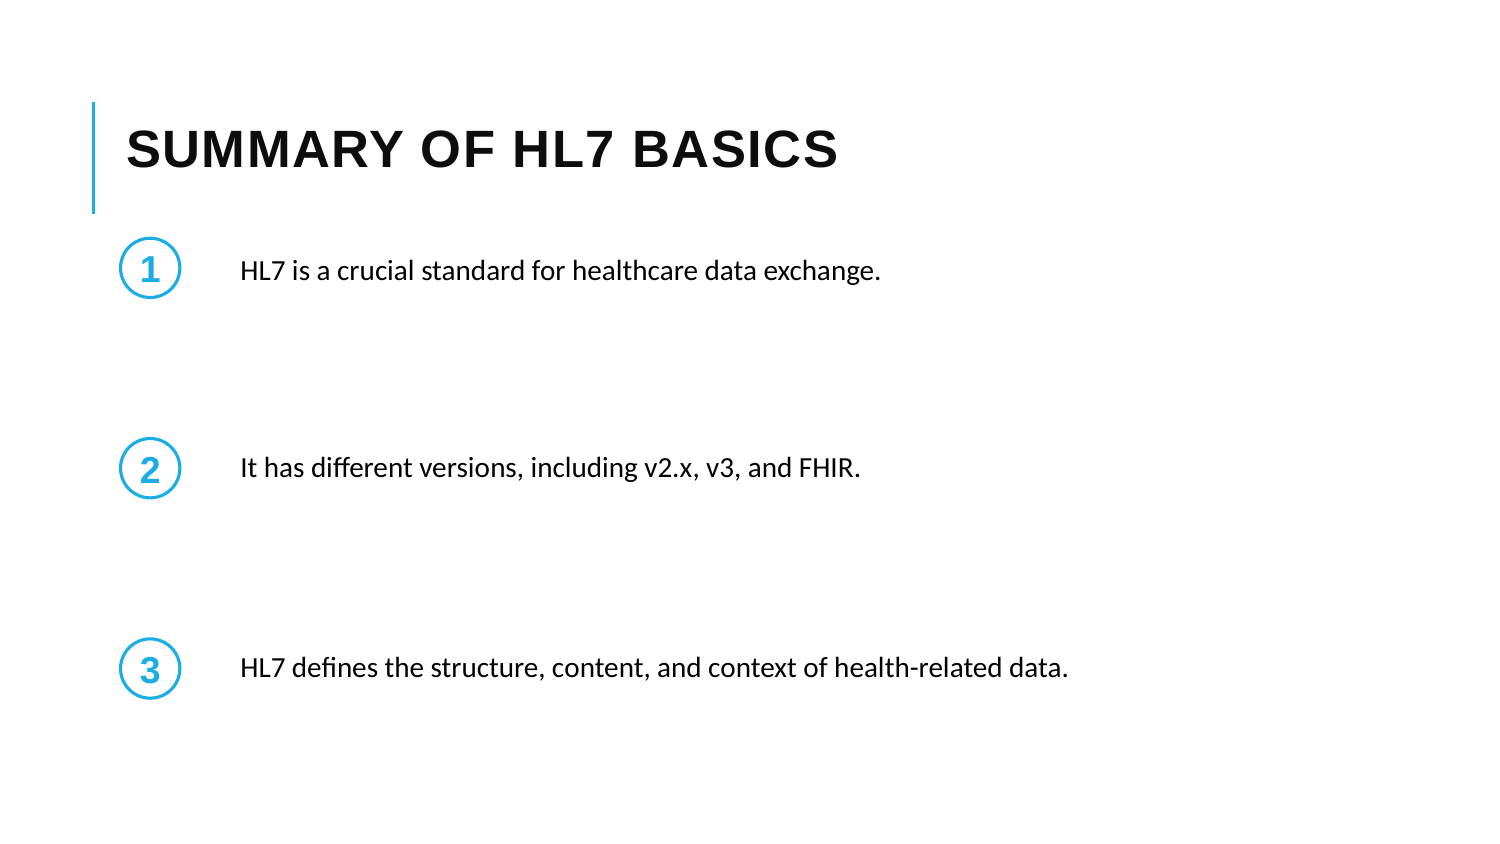

# Summary of HL7 Basics
HL7 is a crucial standard for healthcare data exchange.
1
It has different versions, including v2.x, v3, and FHIR.
2
HL7 defines the structure, content, and context of health-related data.
3